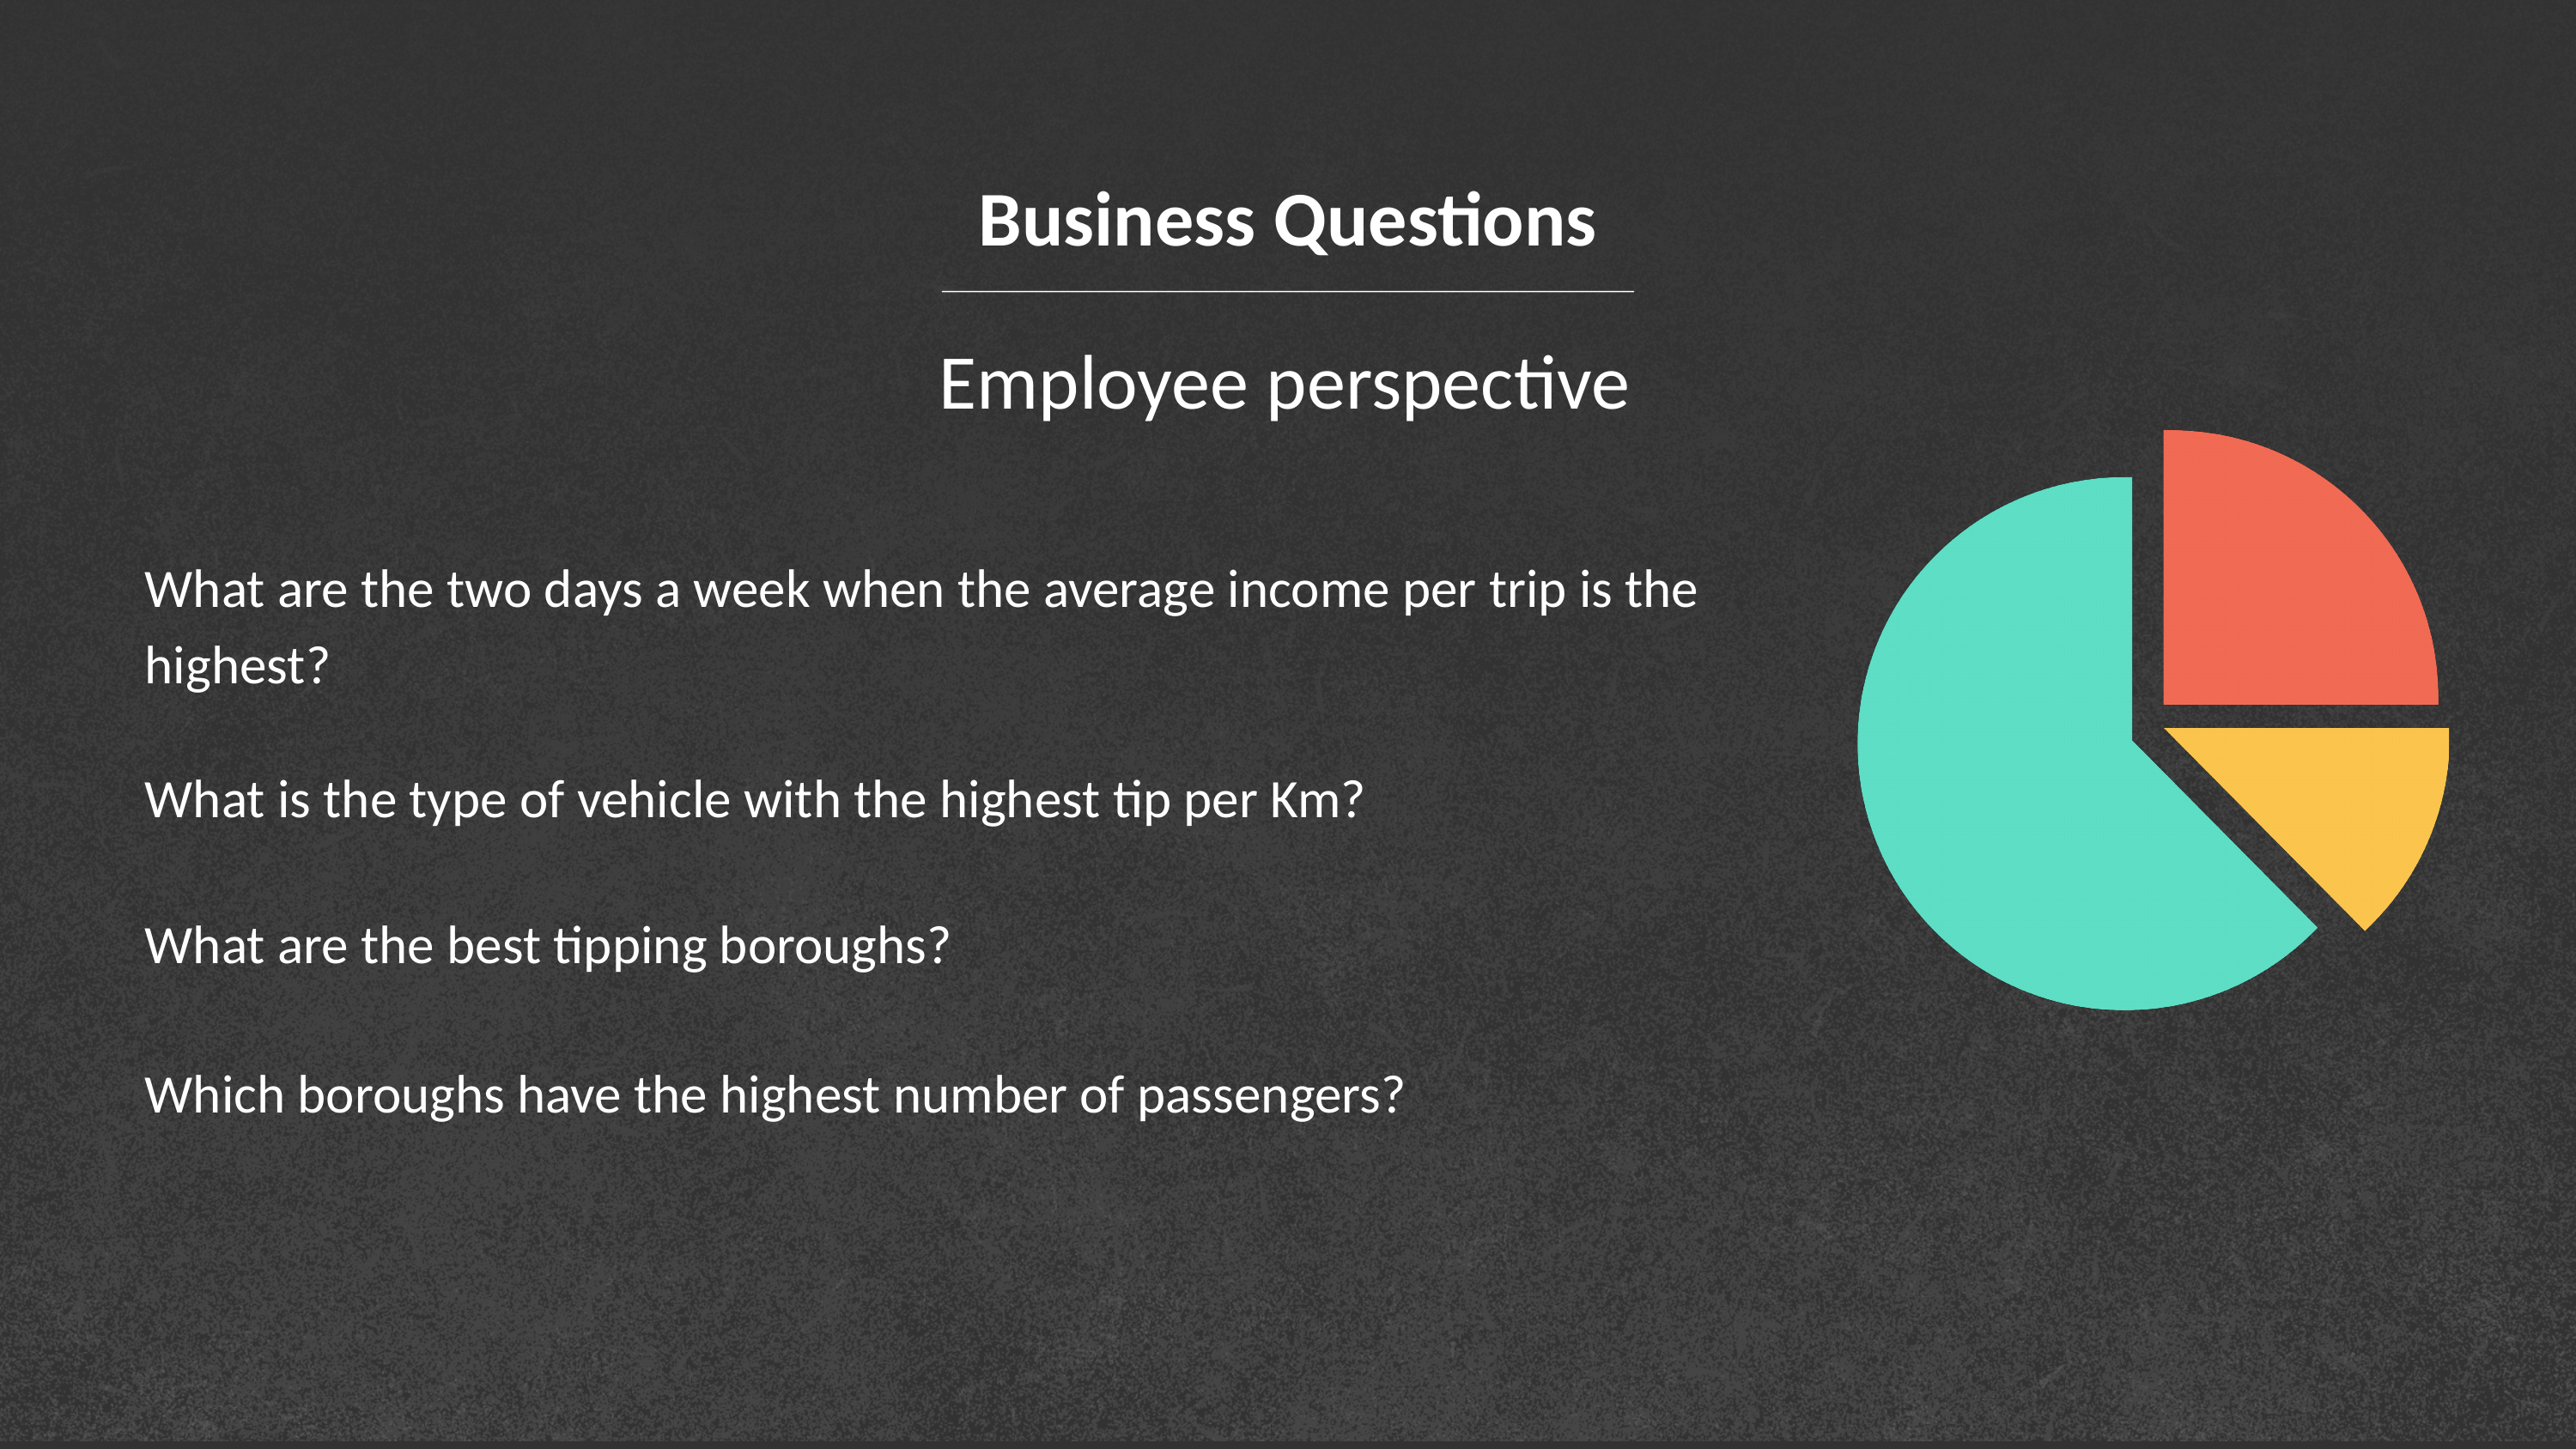

Business Questions

Employee perspective

What are the two days a week when the average income per trip is the highest?
What is the type of vehicle with the highest tip per Km?
What are the best tipping boroughs?
Which boroughs have the highest number of passengers?